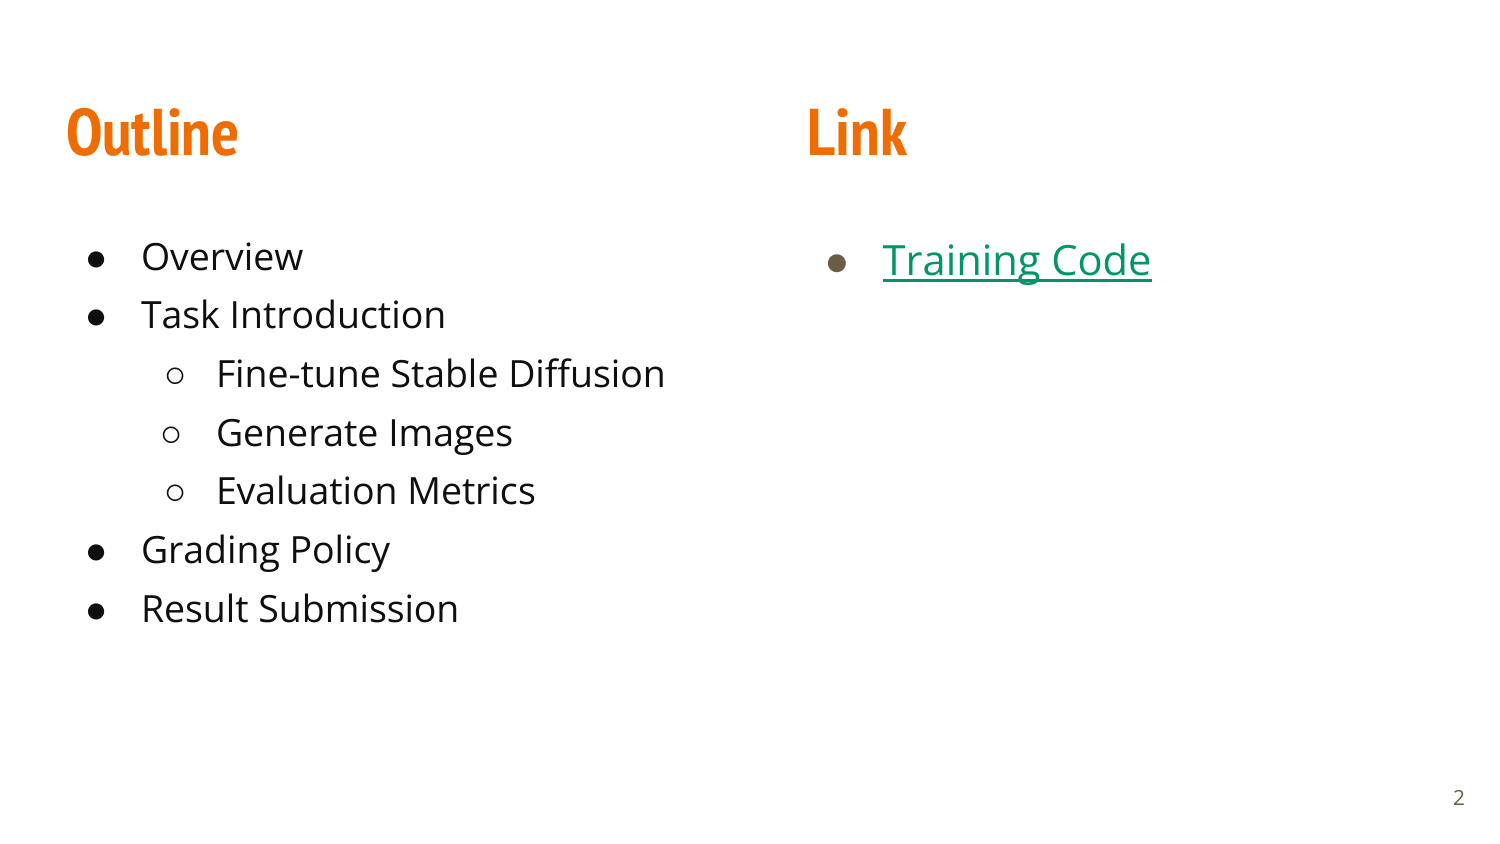

# Outline
Link
Overview
Task Introduction
Fine-tune Stable Diffusion
Generate Images
Evaluation Metrics
Grading Policy
Result Submission
Training Code
2